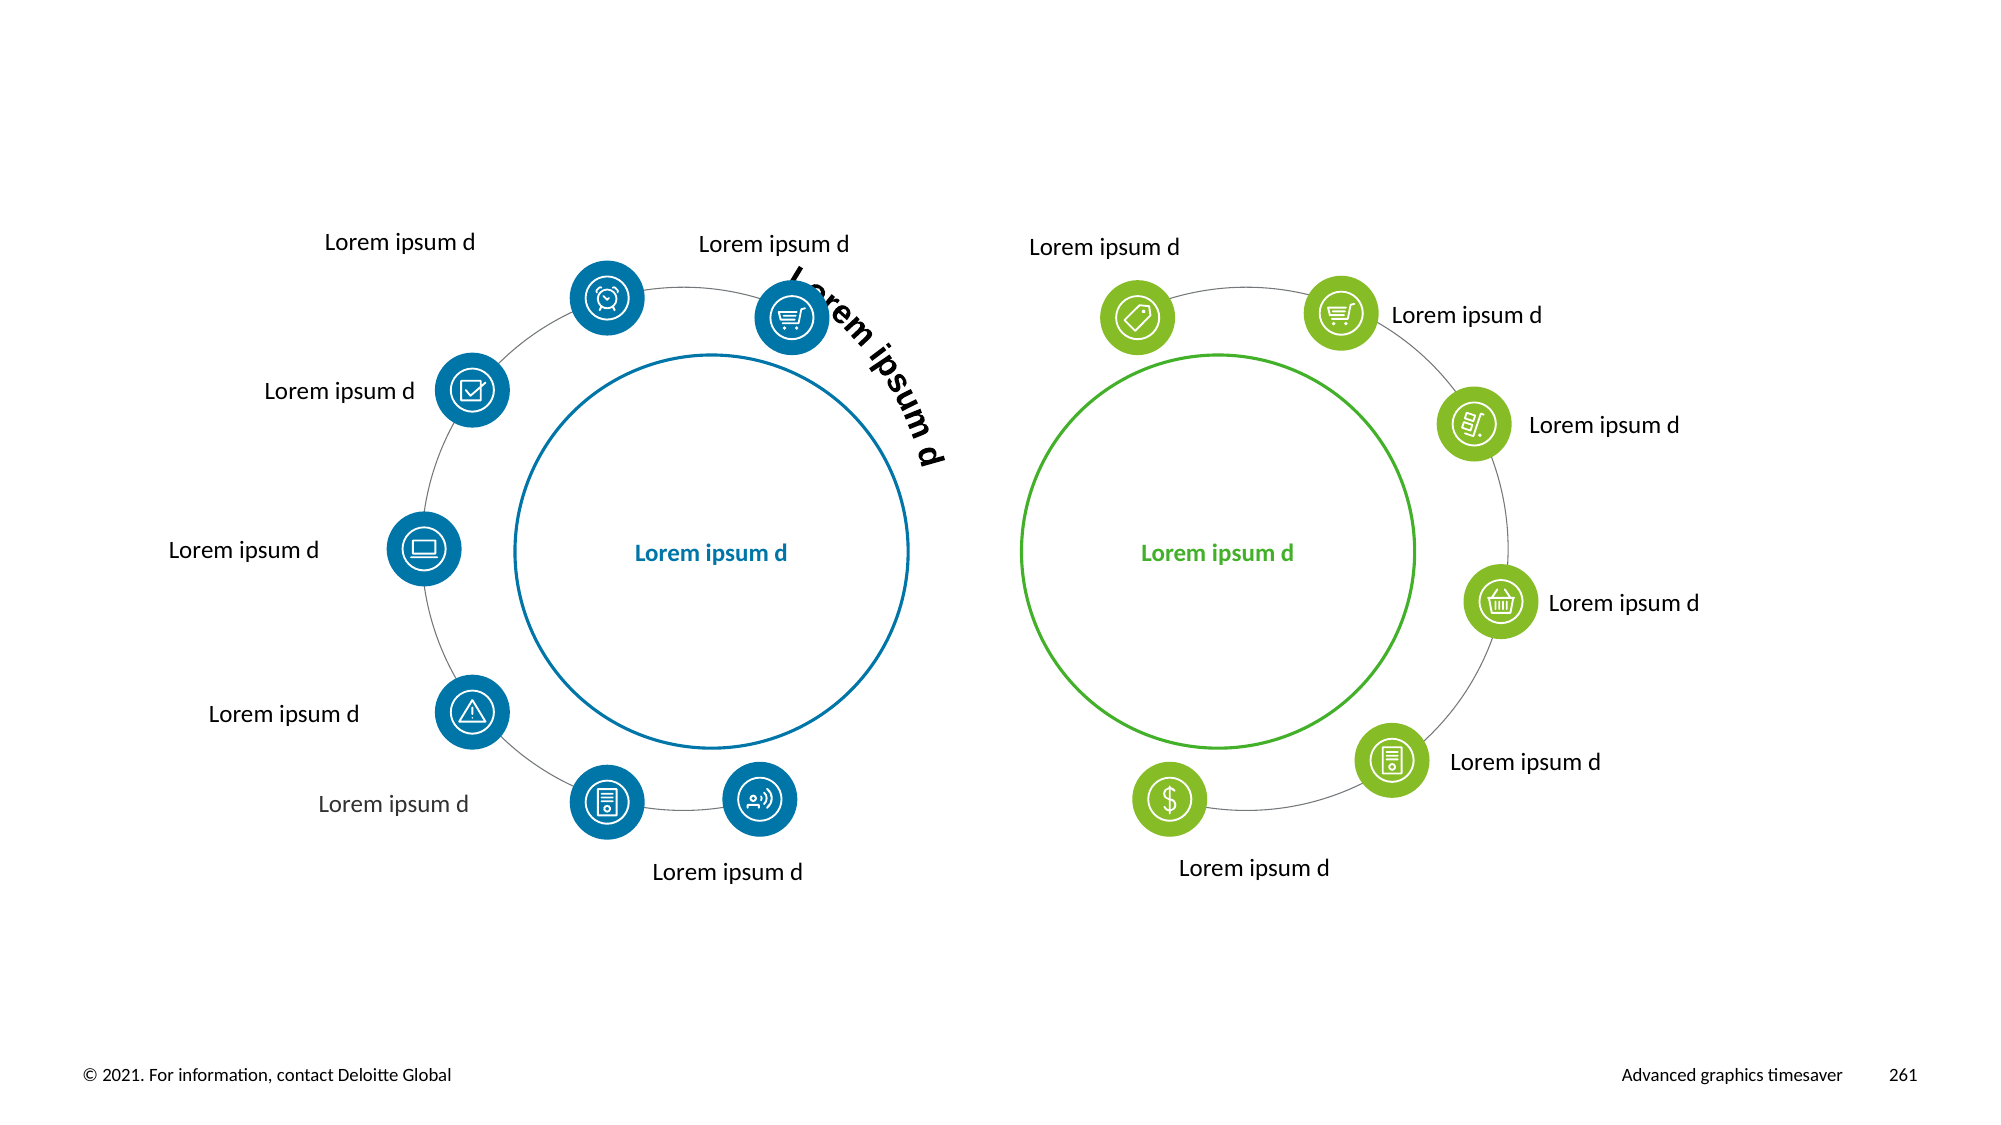

Lorem ipsum d
Lorem ipsum d
Lorem ipsum d
Lorem ipsum d

Lorem ipsum d

Lorem ipsum d
Lorem ipsum d

Lorem ipsum d

Lorem ipsum d

Lorem ipsum d

Lorem ipsum d

Lorem ipsum d

Lorem ipsum d

Lorem ipsum d
Lorem ipsum d
Lorem ipsum d